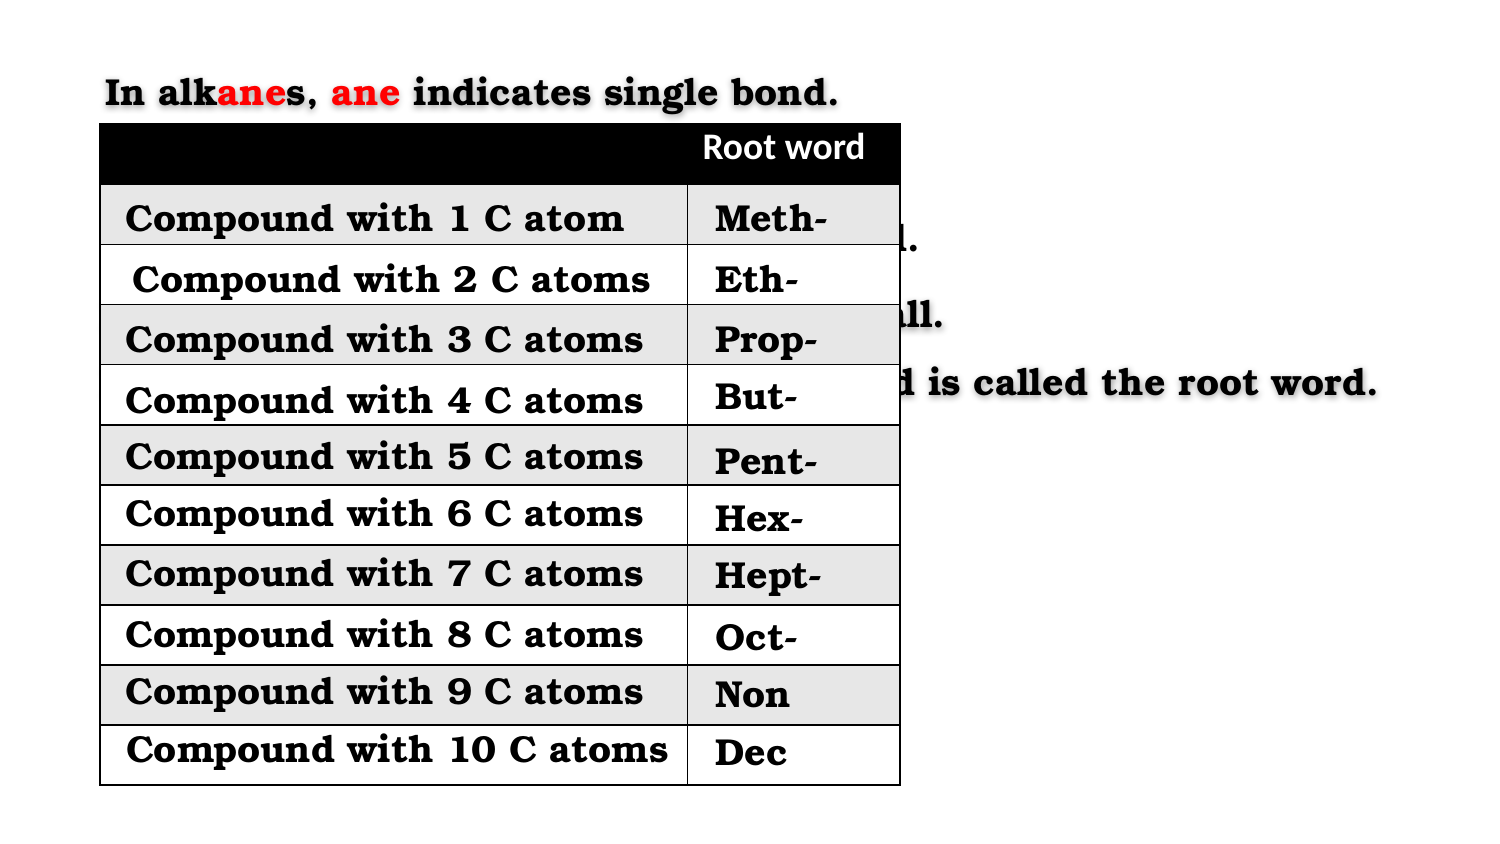

In alkanes, ane indicates single bond.
In alkenes, ene indicates double bond.
|  | Root word |
| --- | --- |
|  |  |
|  |  |
|  |  |
|  |  |
|  |  |
|  |  |
|  |  |
|  |  |
|  |  |
|  |  |
And in alkynes, yne indicates triple bond.
Meth-
Compound with 1 C atom
Compound with 2 C atoms
Eth-
But as you can see “alk” is common for all.
It represents the no. of carbon atoms and is called the root word.
Compound with 3 C atoms
Prop-
But-
Compound with 4 C atoms
Compound with 5 C atoms
Pent-
Compound with 6 C atoms
Hex-
Compound with 7 C atoms
Hept-
Compound with 8 C atoms
Oct-
Compound with 9 C atoms
Non
Compound with 10 C atoms
Dec